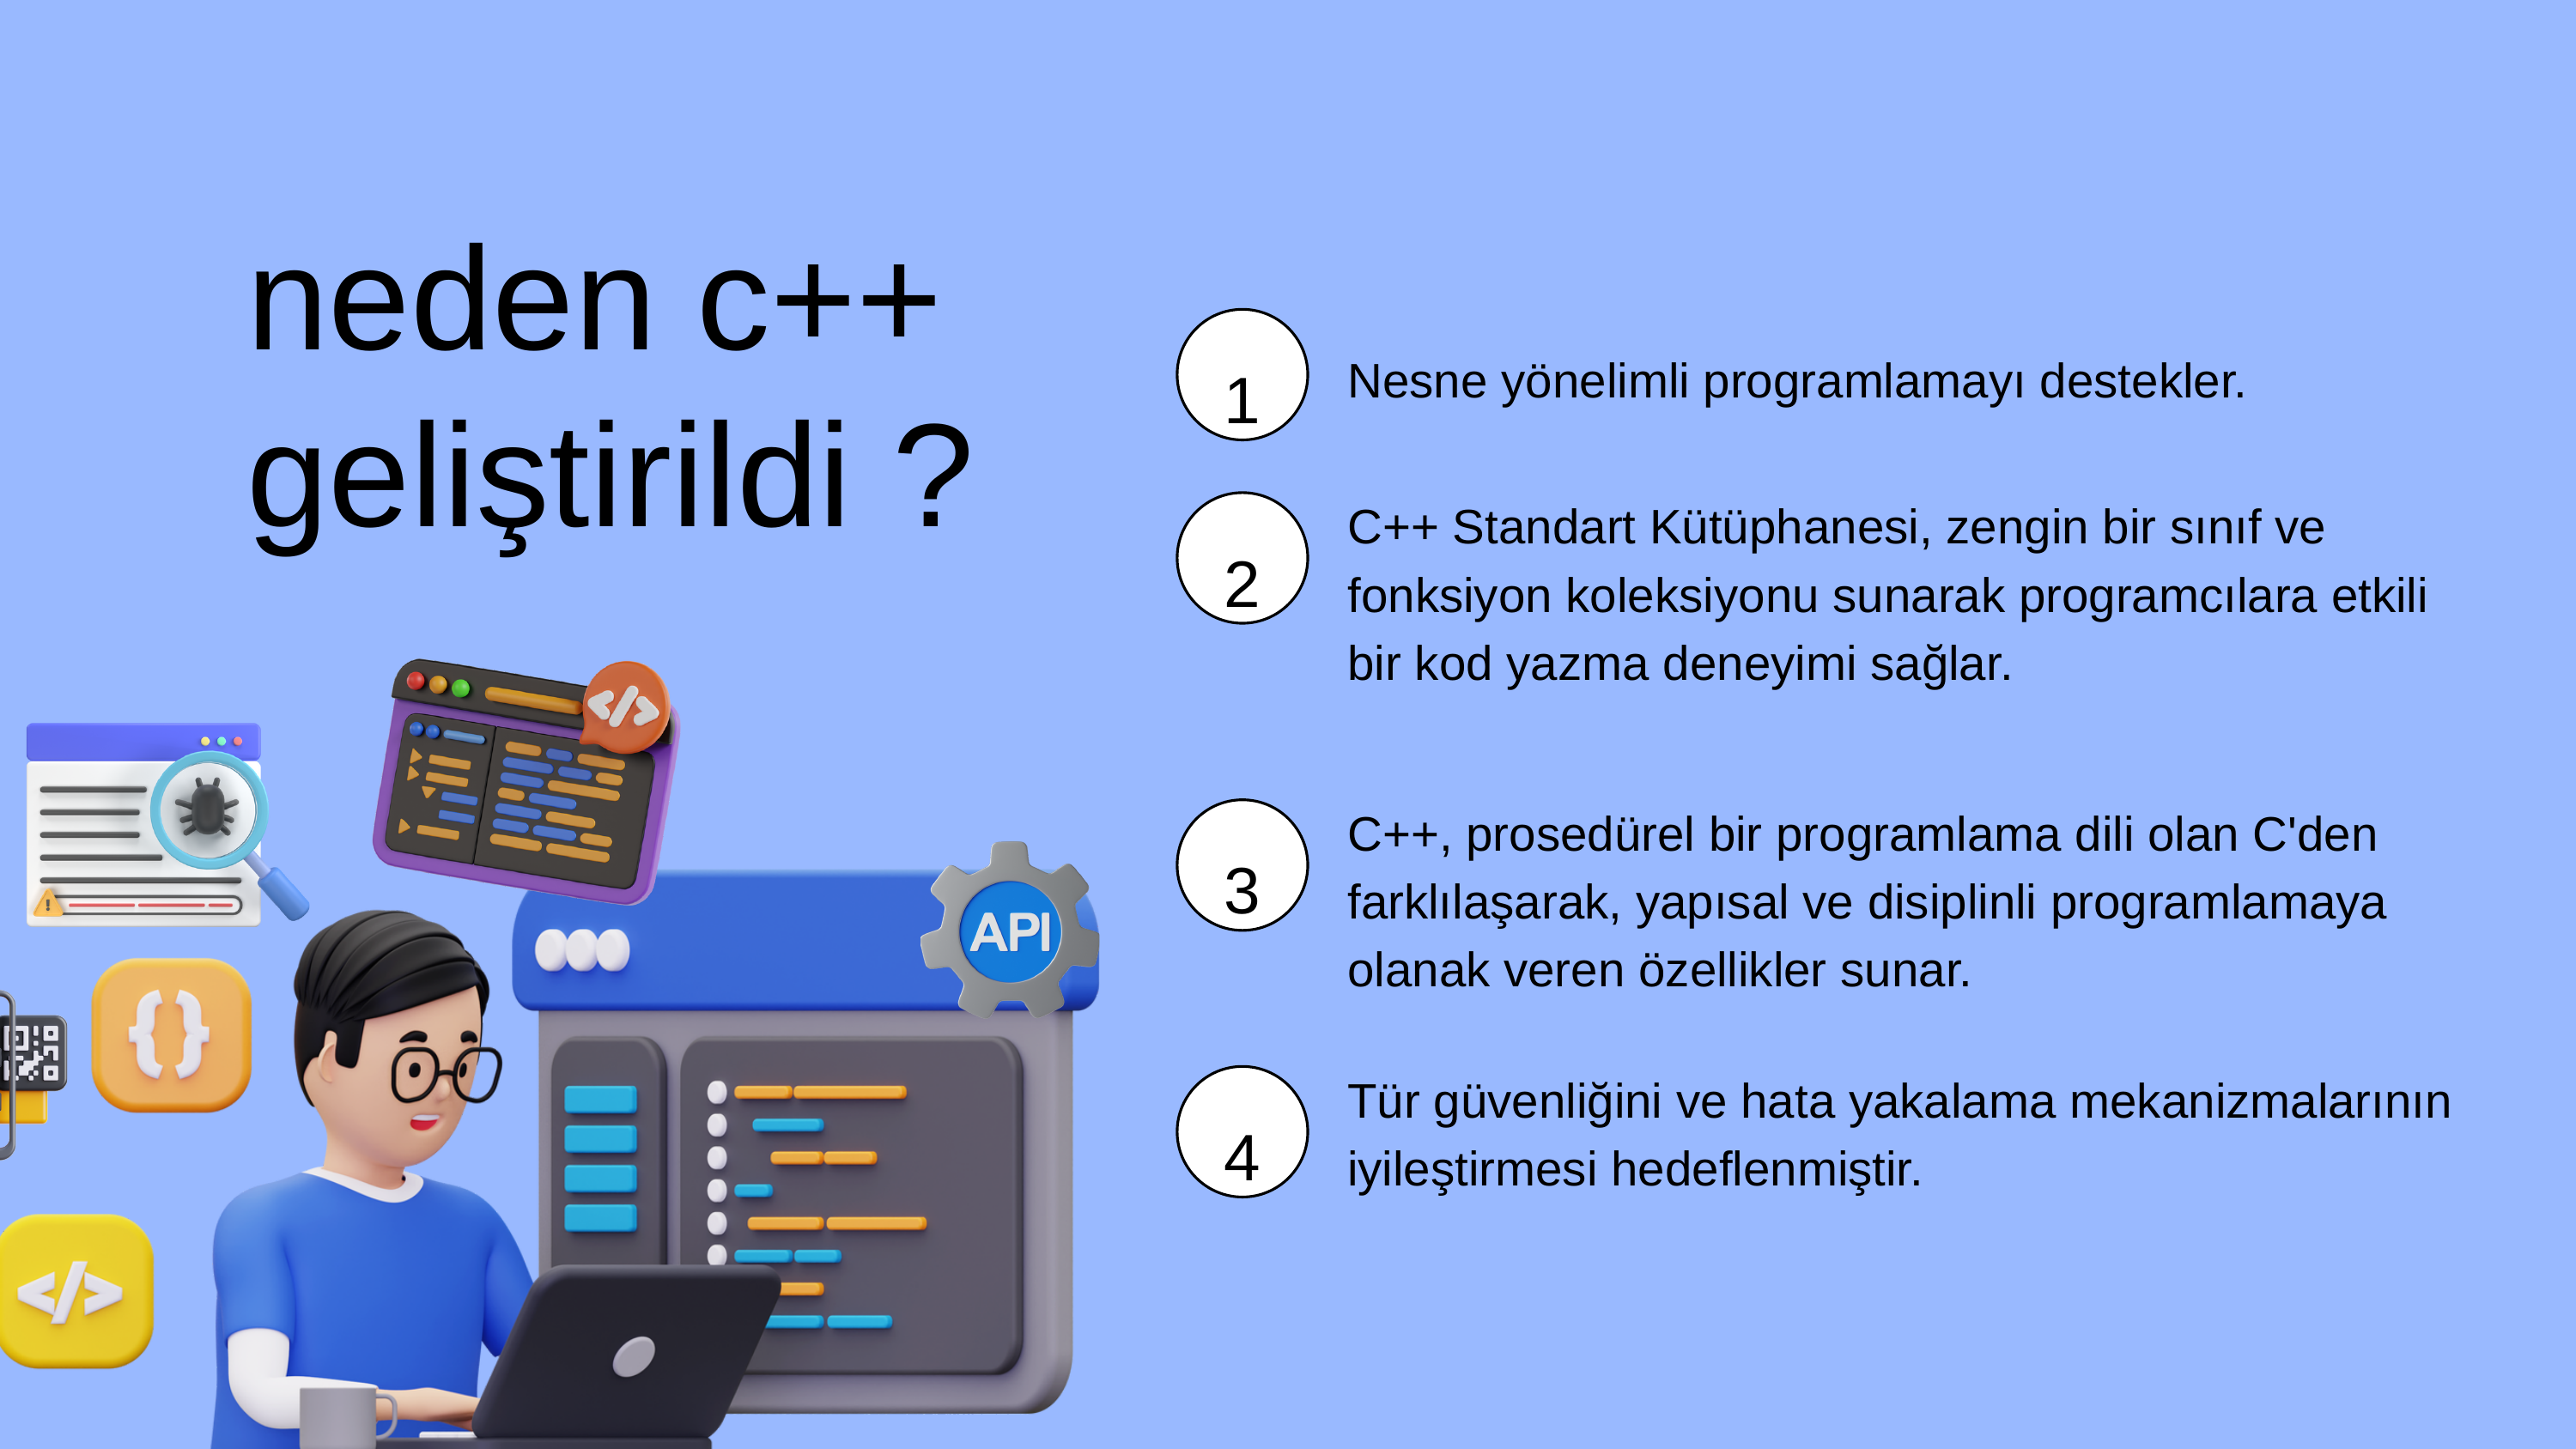

neden c++ geliştirildi ?

1
Nesne yönelimli programlamayı destekler.
C++ Standart Kütüphanesi, zengin bir sınıf ve fonksiyon koleksiyonu sunarak programcılara etkili bir kod yazma deneyimi sağlar.

2

C++, prosedürel bir programlama dili olan C'den farklılaşarak, yapısal ve disiplinli programlamaya olanak veren özellikler sunar.

3

Tür güvenliğini ve hata yakalama mekanizmalarının iyileştirmesi hedeflenmiştir.

4